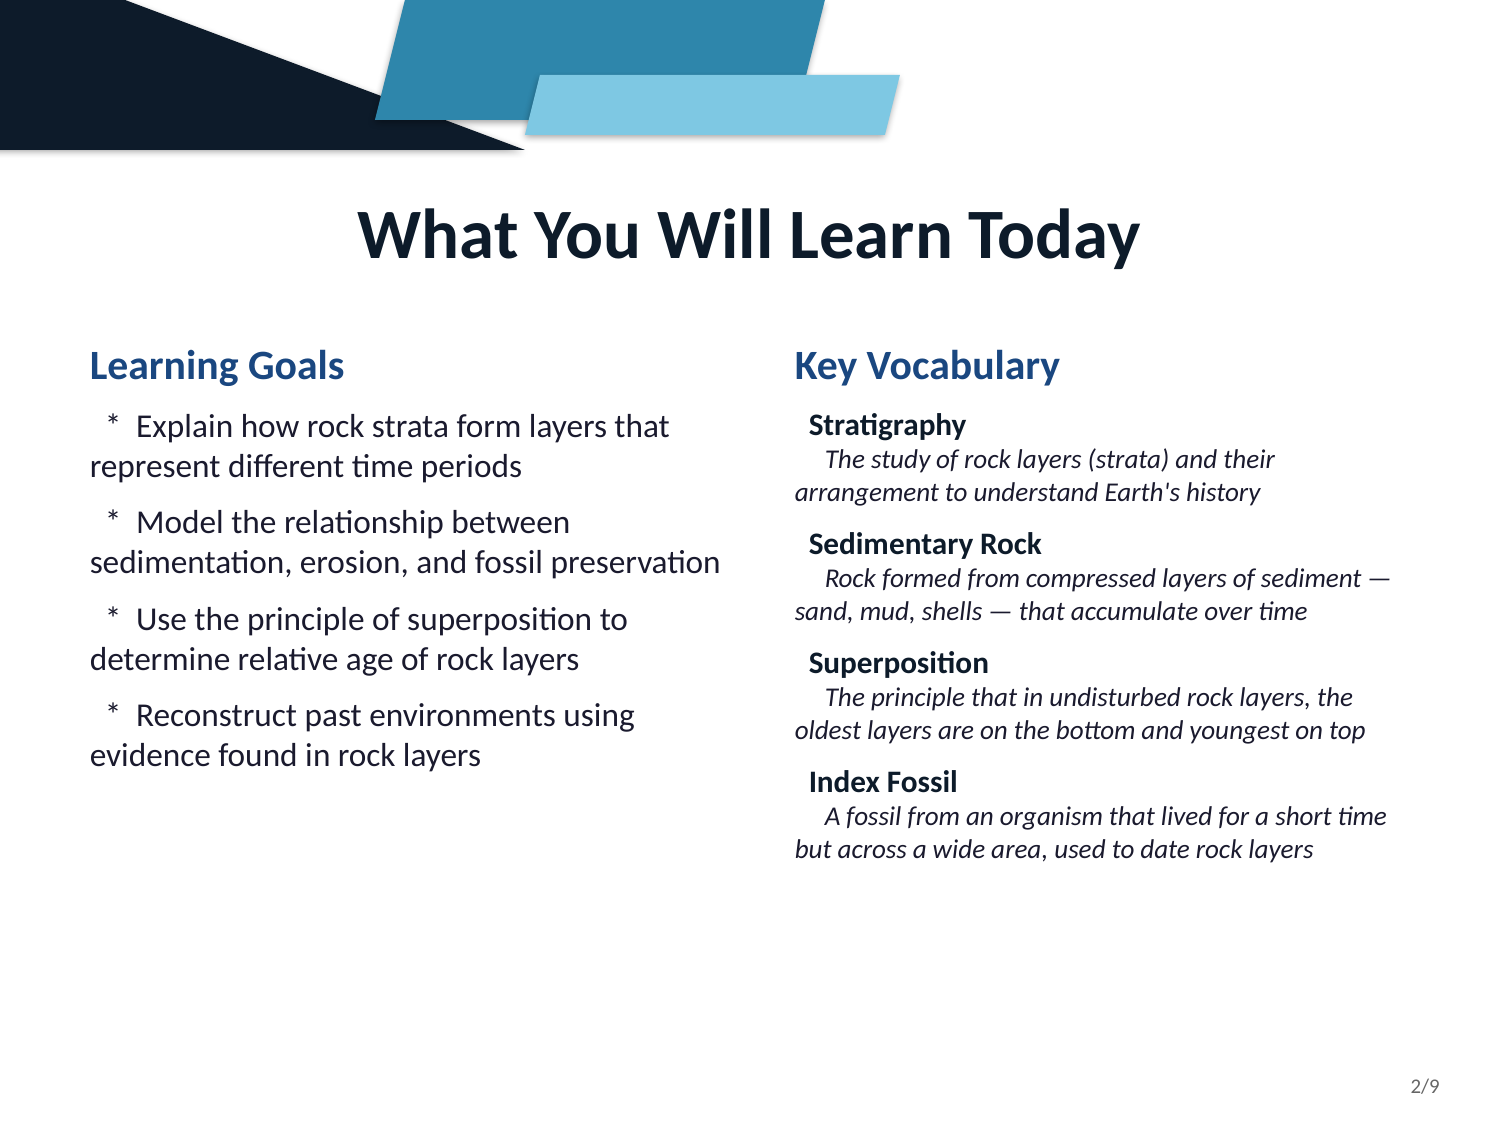

What You Will Learn Today
Learning Goals
  *  Explain how rock strata form layers that represent different time periods
  *  Model the relationship between sedimentation, erosion, and fossil preservation
  *  Use the principle of superposition to determine relative age of rock layers
  *  Reconstruct past environments using evidence found in rock layers
Key Vocabulary
  Stratigraphy
     The study of rock layers (strata) and their arrangement to understand Earth's history
  Sedimentary Rock
     Rock formed from compressed layers of sediment — sand, mud, shells — that accumulate over time
  Superposition
     The principle that in undisturbed rock layers, the oldest layers are on the bottom and youngest on top
  Index Fossil
     A fossil from an organism that lived for a short time but across a wide area, used to date rock layers
2/9